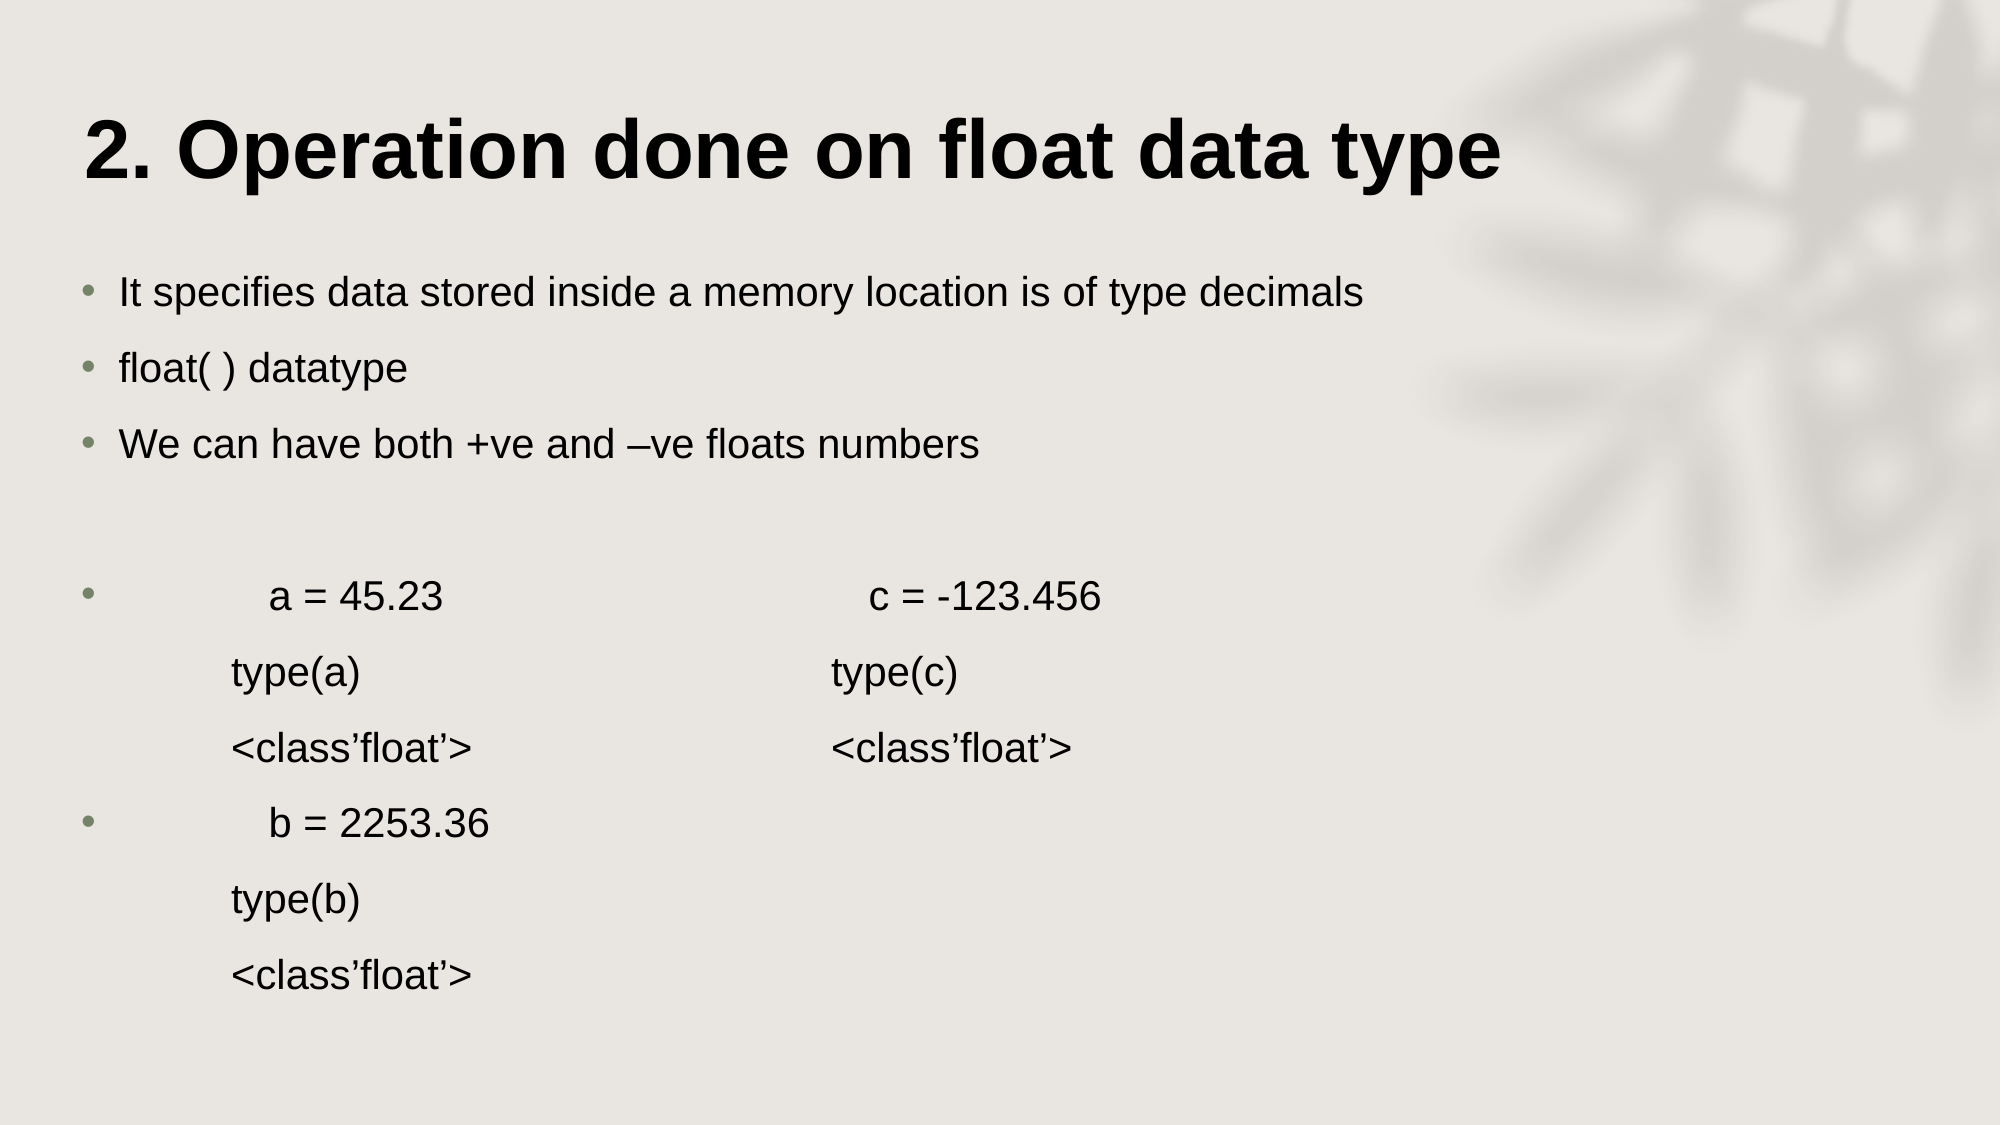

# 2. Operation done on float data type
It specifies data stored inside a memory location is of type decimals
float( ) datatype
We can have both +ve and –ve floats numbers

	a = 45.23			c = -123.456
	type(a)				type(c)
	<class’float’>			<class’float’>
	b = 2253.36
	type(b)
	<class’float’>